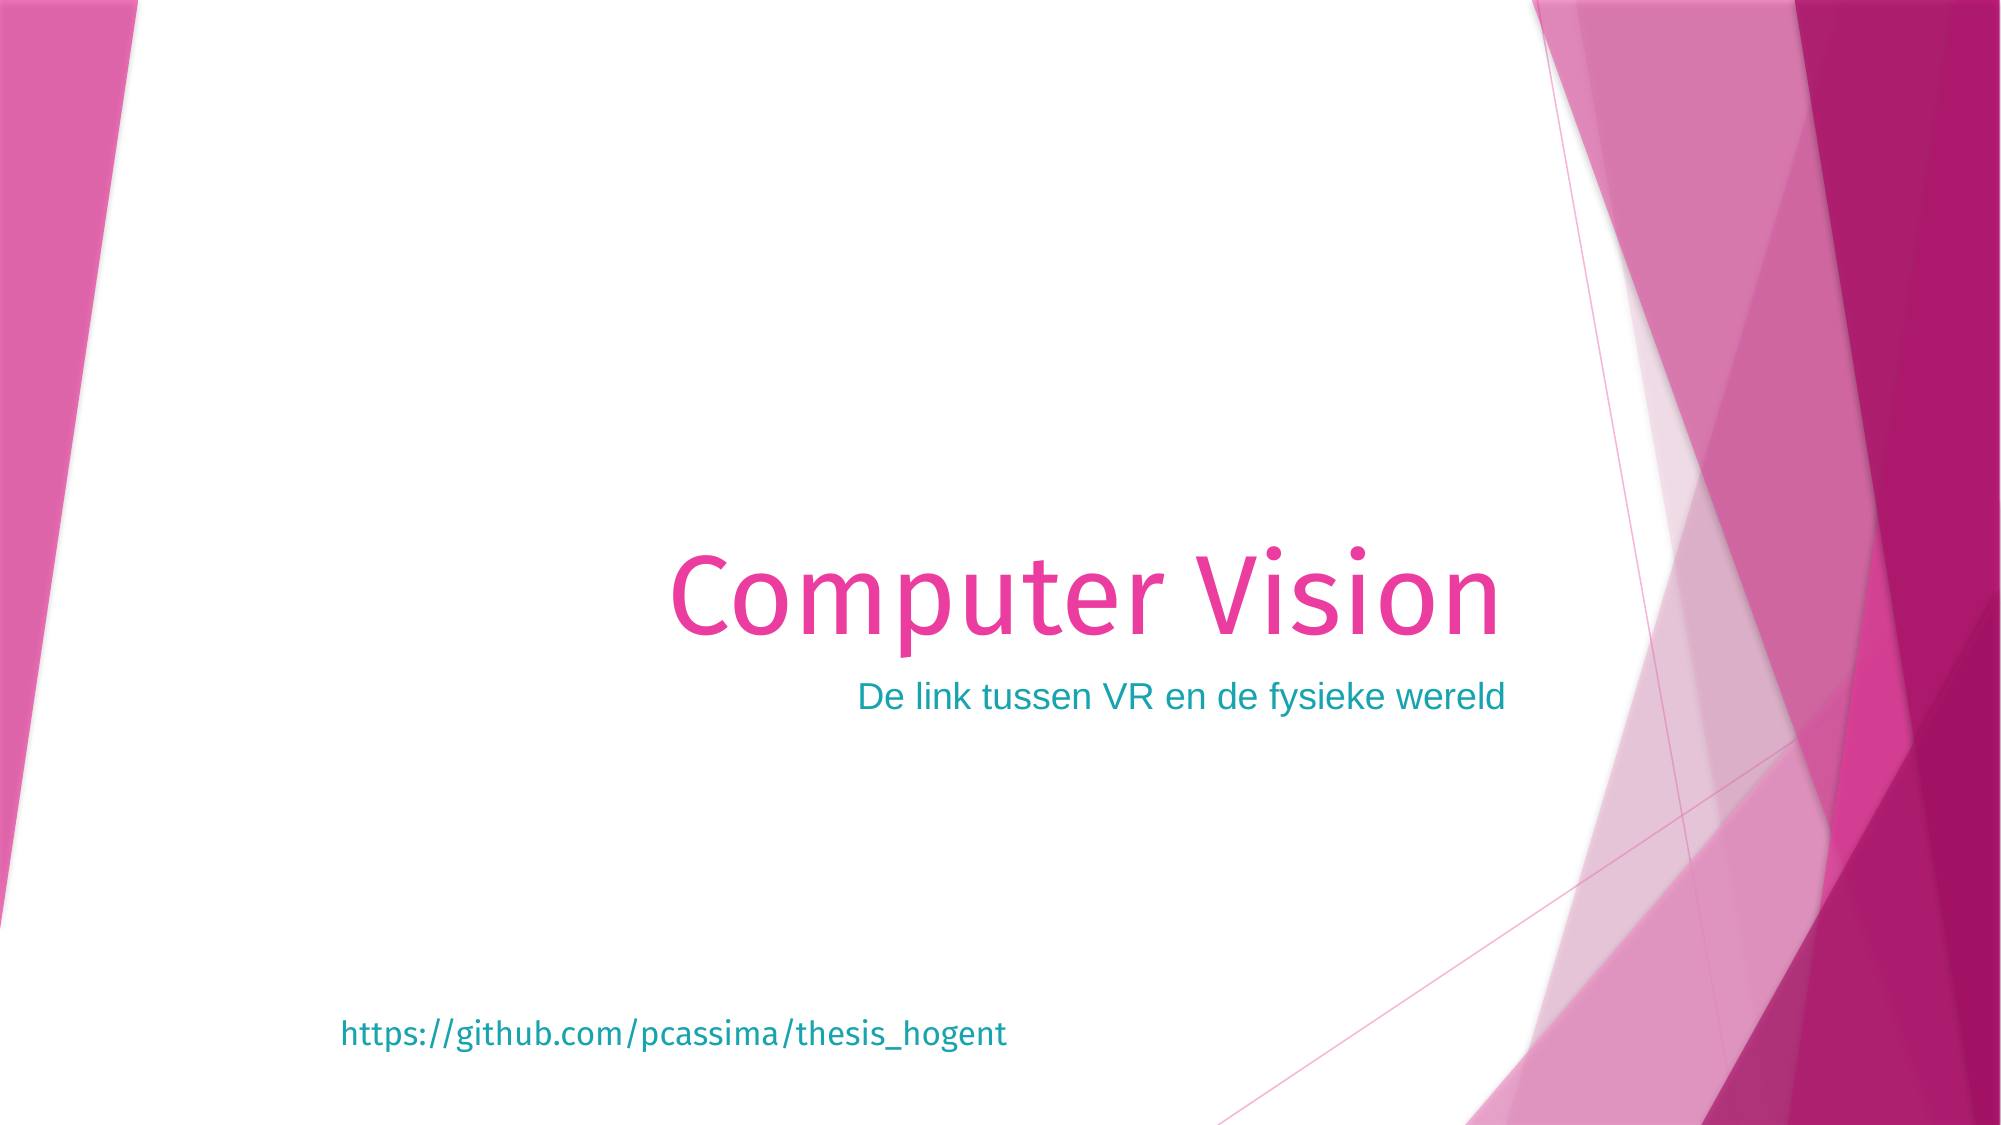

# Computer Vision
De link tussen VR en de fysieke wereld

https://github.com/pcassima/thesis_hogent